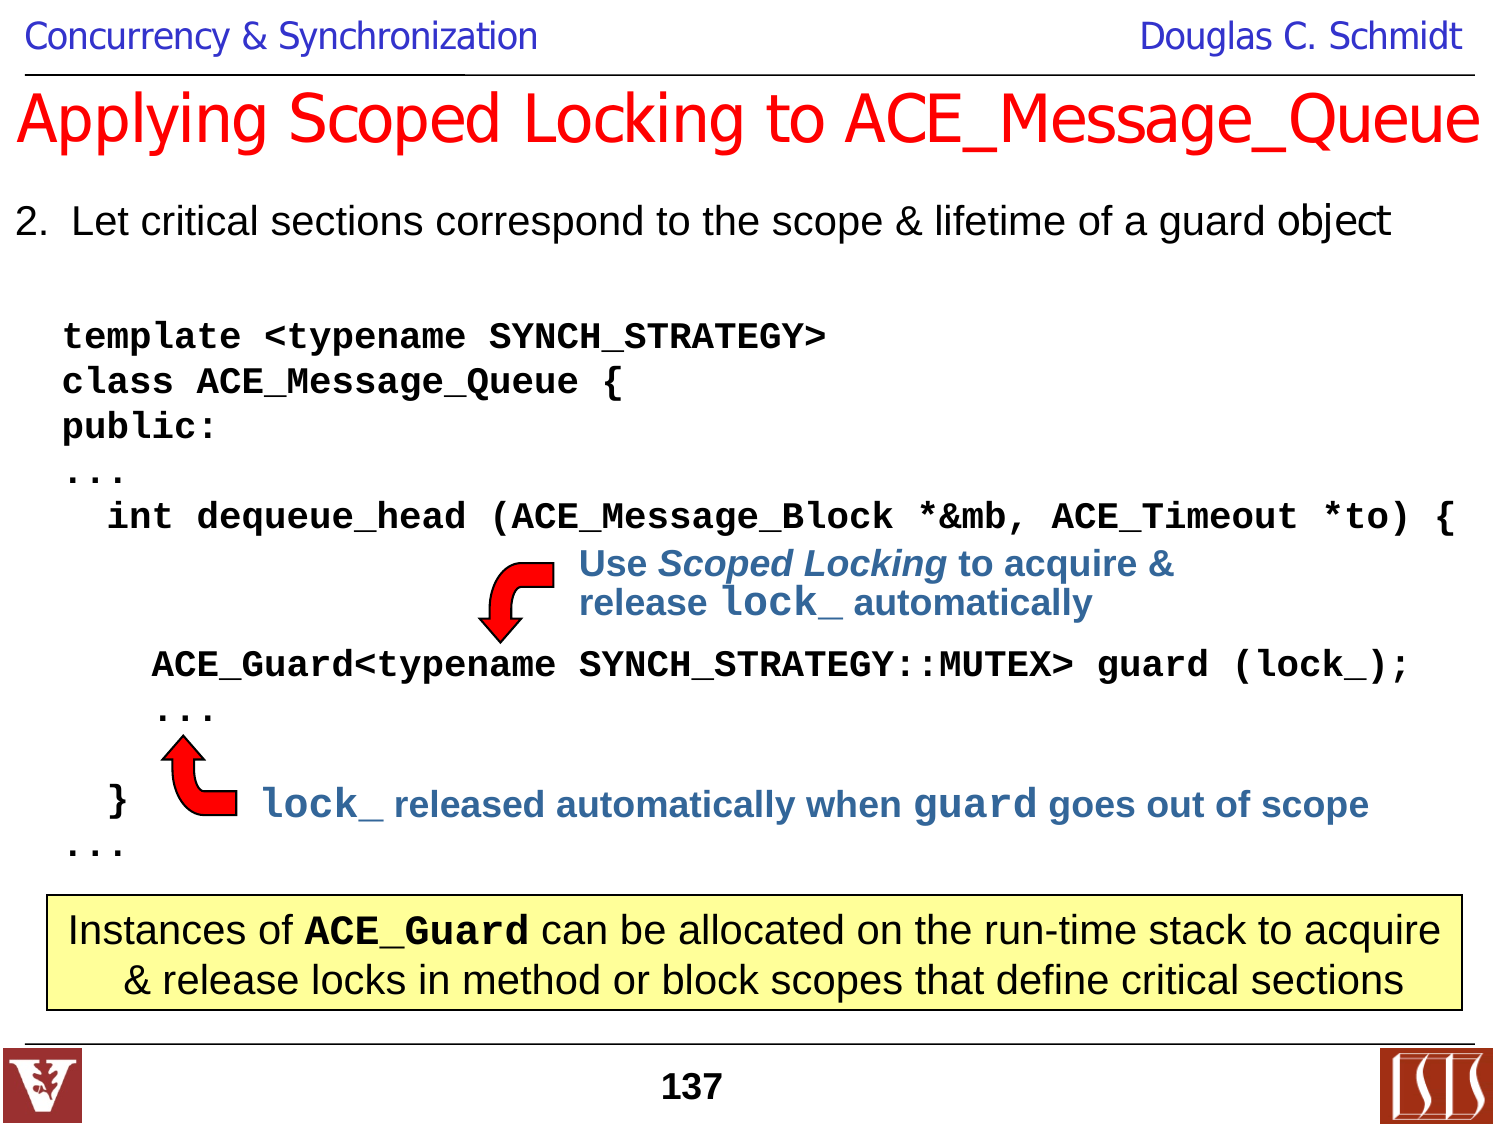

# Applying Scoped Locking to ACE_Message_Queue
Let critical sections correspond to the scope & lifetime of a guard object
template <typename SYNCH_STRATEGY>
class ACE_Message_Queue {
public:
...
  int dequeue_head (ACE_Message_Block *&mb, ACE_Timeout *to) {

    ACE_Guard<typename SYNCH_STRATEGY::MUTEX> guard (lock_);
    ...

  }
...
Use Scoped Locking to acquire & release lock_ automatically

lock_ released automatically when guard goes out of scope
Instances of ACE_Guard can be allocated on the run-time stack to acquire & release locks in method or block scopes that define critical sections